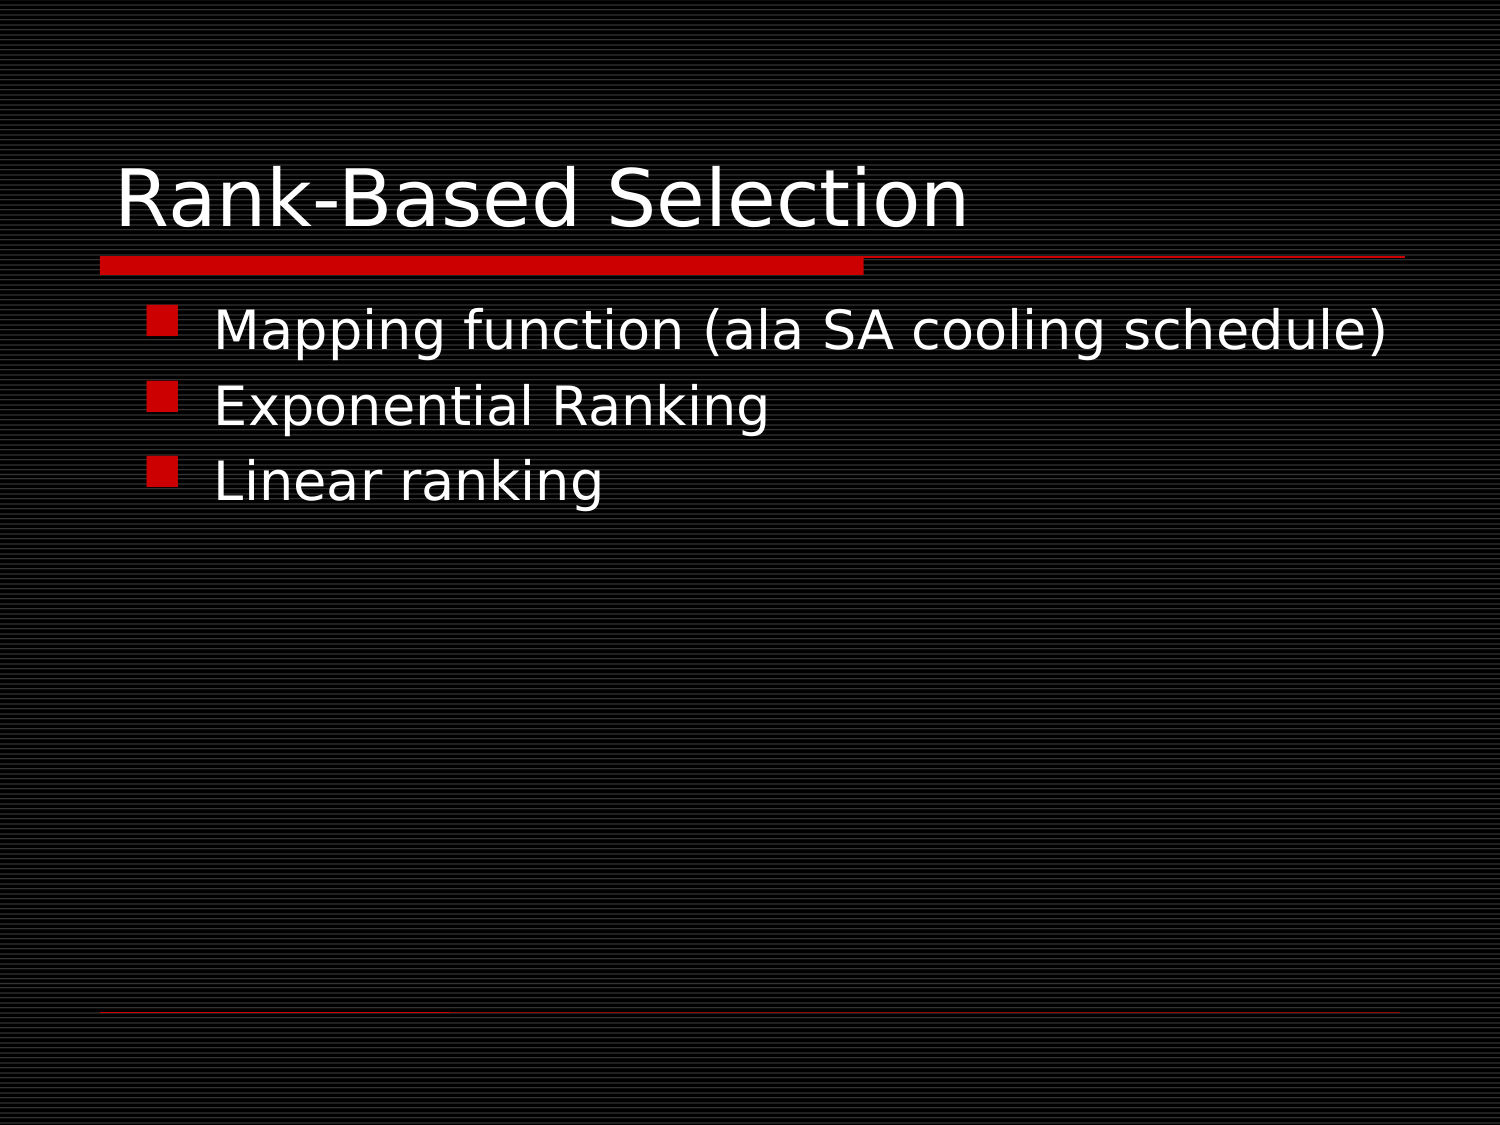

# Rank-Based Selection
Mapping function (ala SA cooling schedule)
Exponential Ranking
Linear ranking